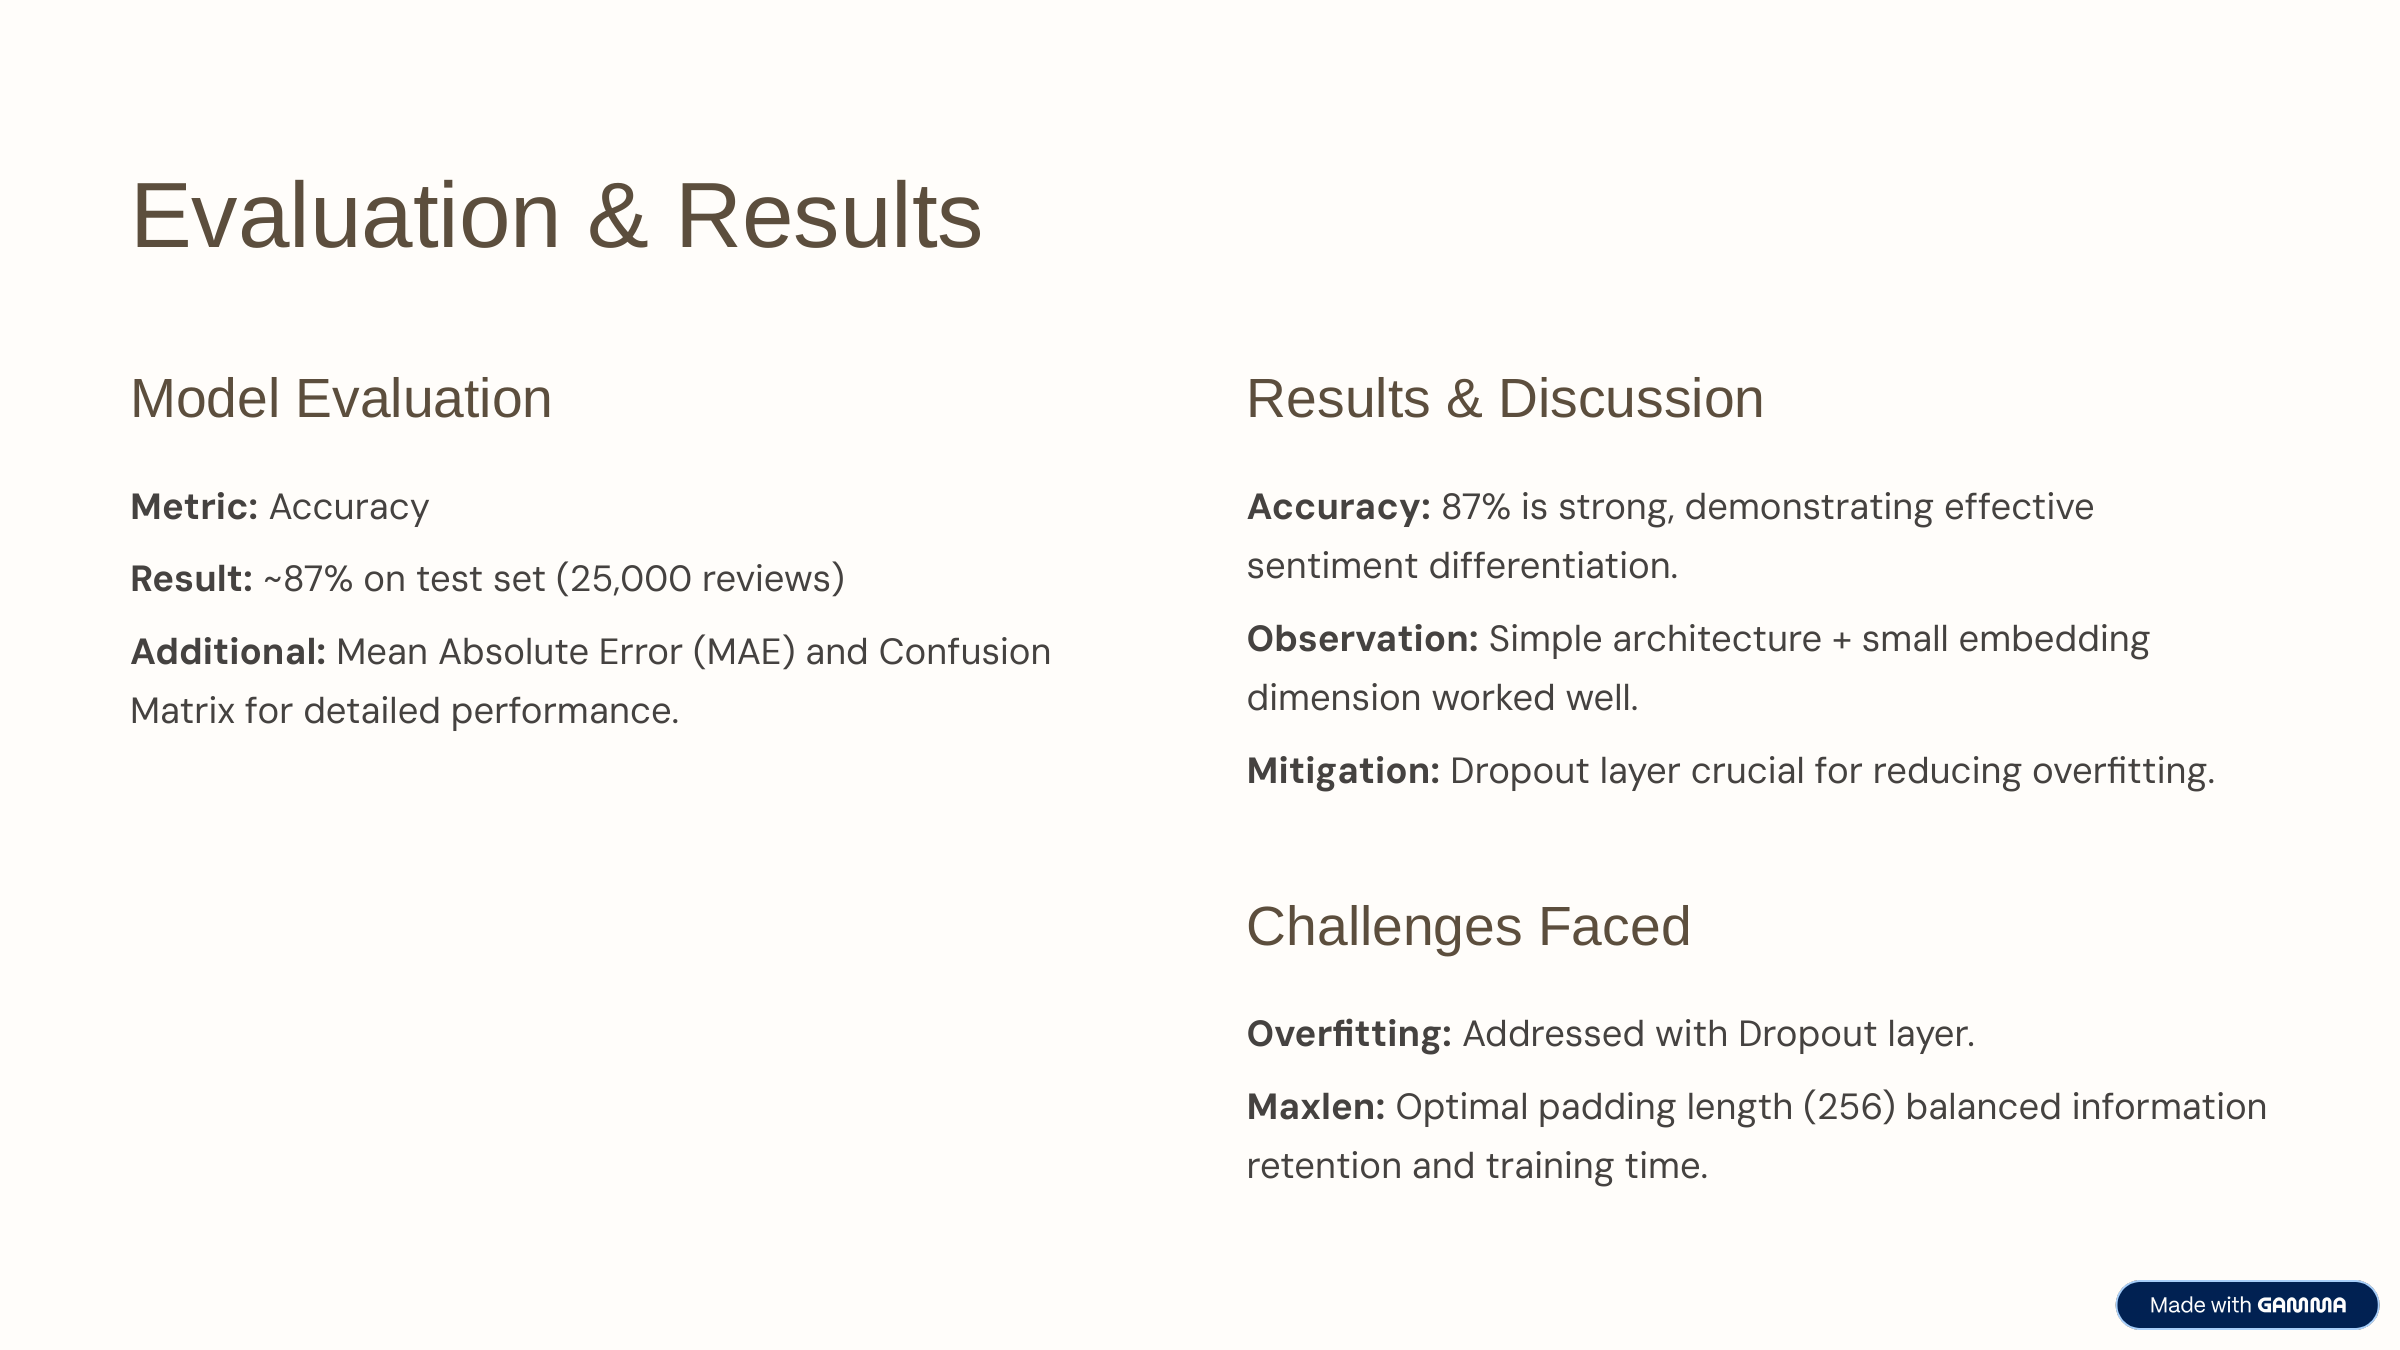

Evaluation & Results
Model Evaluation
Results & Discussion
Metric: Accuracy
Accuracy: 87% is strong, demonstrating effective sentiment differentiation.
Result: ~87% on test set (25,000 reviews)
Observation: Simple architecture + small embedding dimension worked well.
Additional: Mean Absolute Error (MAE) and Confusion Matrix for detailed performance.
Mitigation: Dropout layer crucial for reducing overfitting.
Challenges Faced
Overfitting: Addressed with Dropout layer.
Maxlen: Optimal padding length (256) balanced information retention and training time.